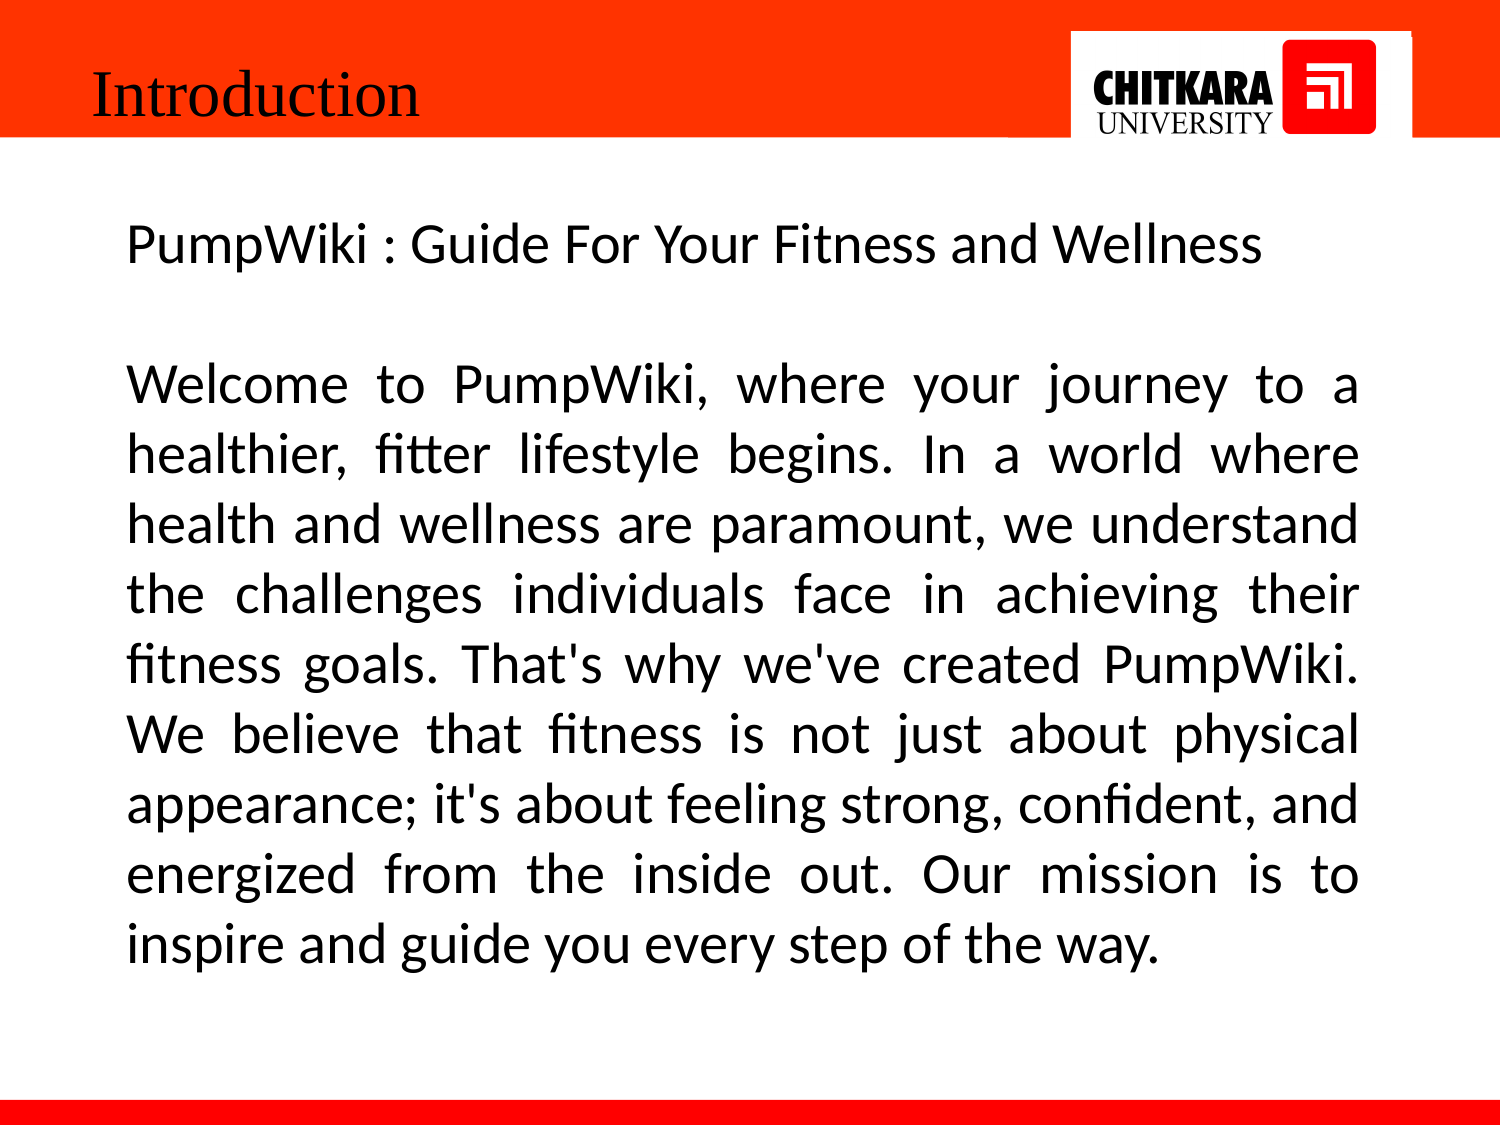

Introduction
PumpWiki : Guide For Your Fitness and Wellness

Welcome to PumpWiki, where your journey to a healthier, fitter lifestyle begins. In a world where health and wellness are paramount, we understand the challenges individuals face in achieving their fitness goals. That's why we've created PumpWiki. We believe that fitness is not just about physical appearance; it's about feeling strong, confident, and energized from the inside out. Our mission is to inspire and guide you every step of the way.